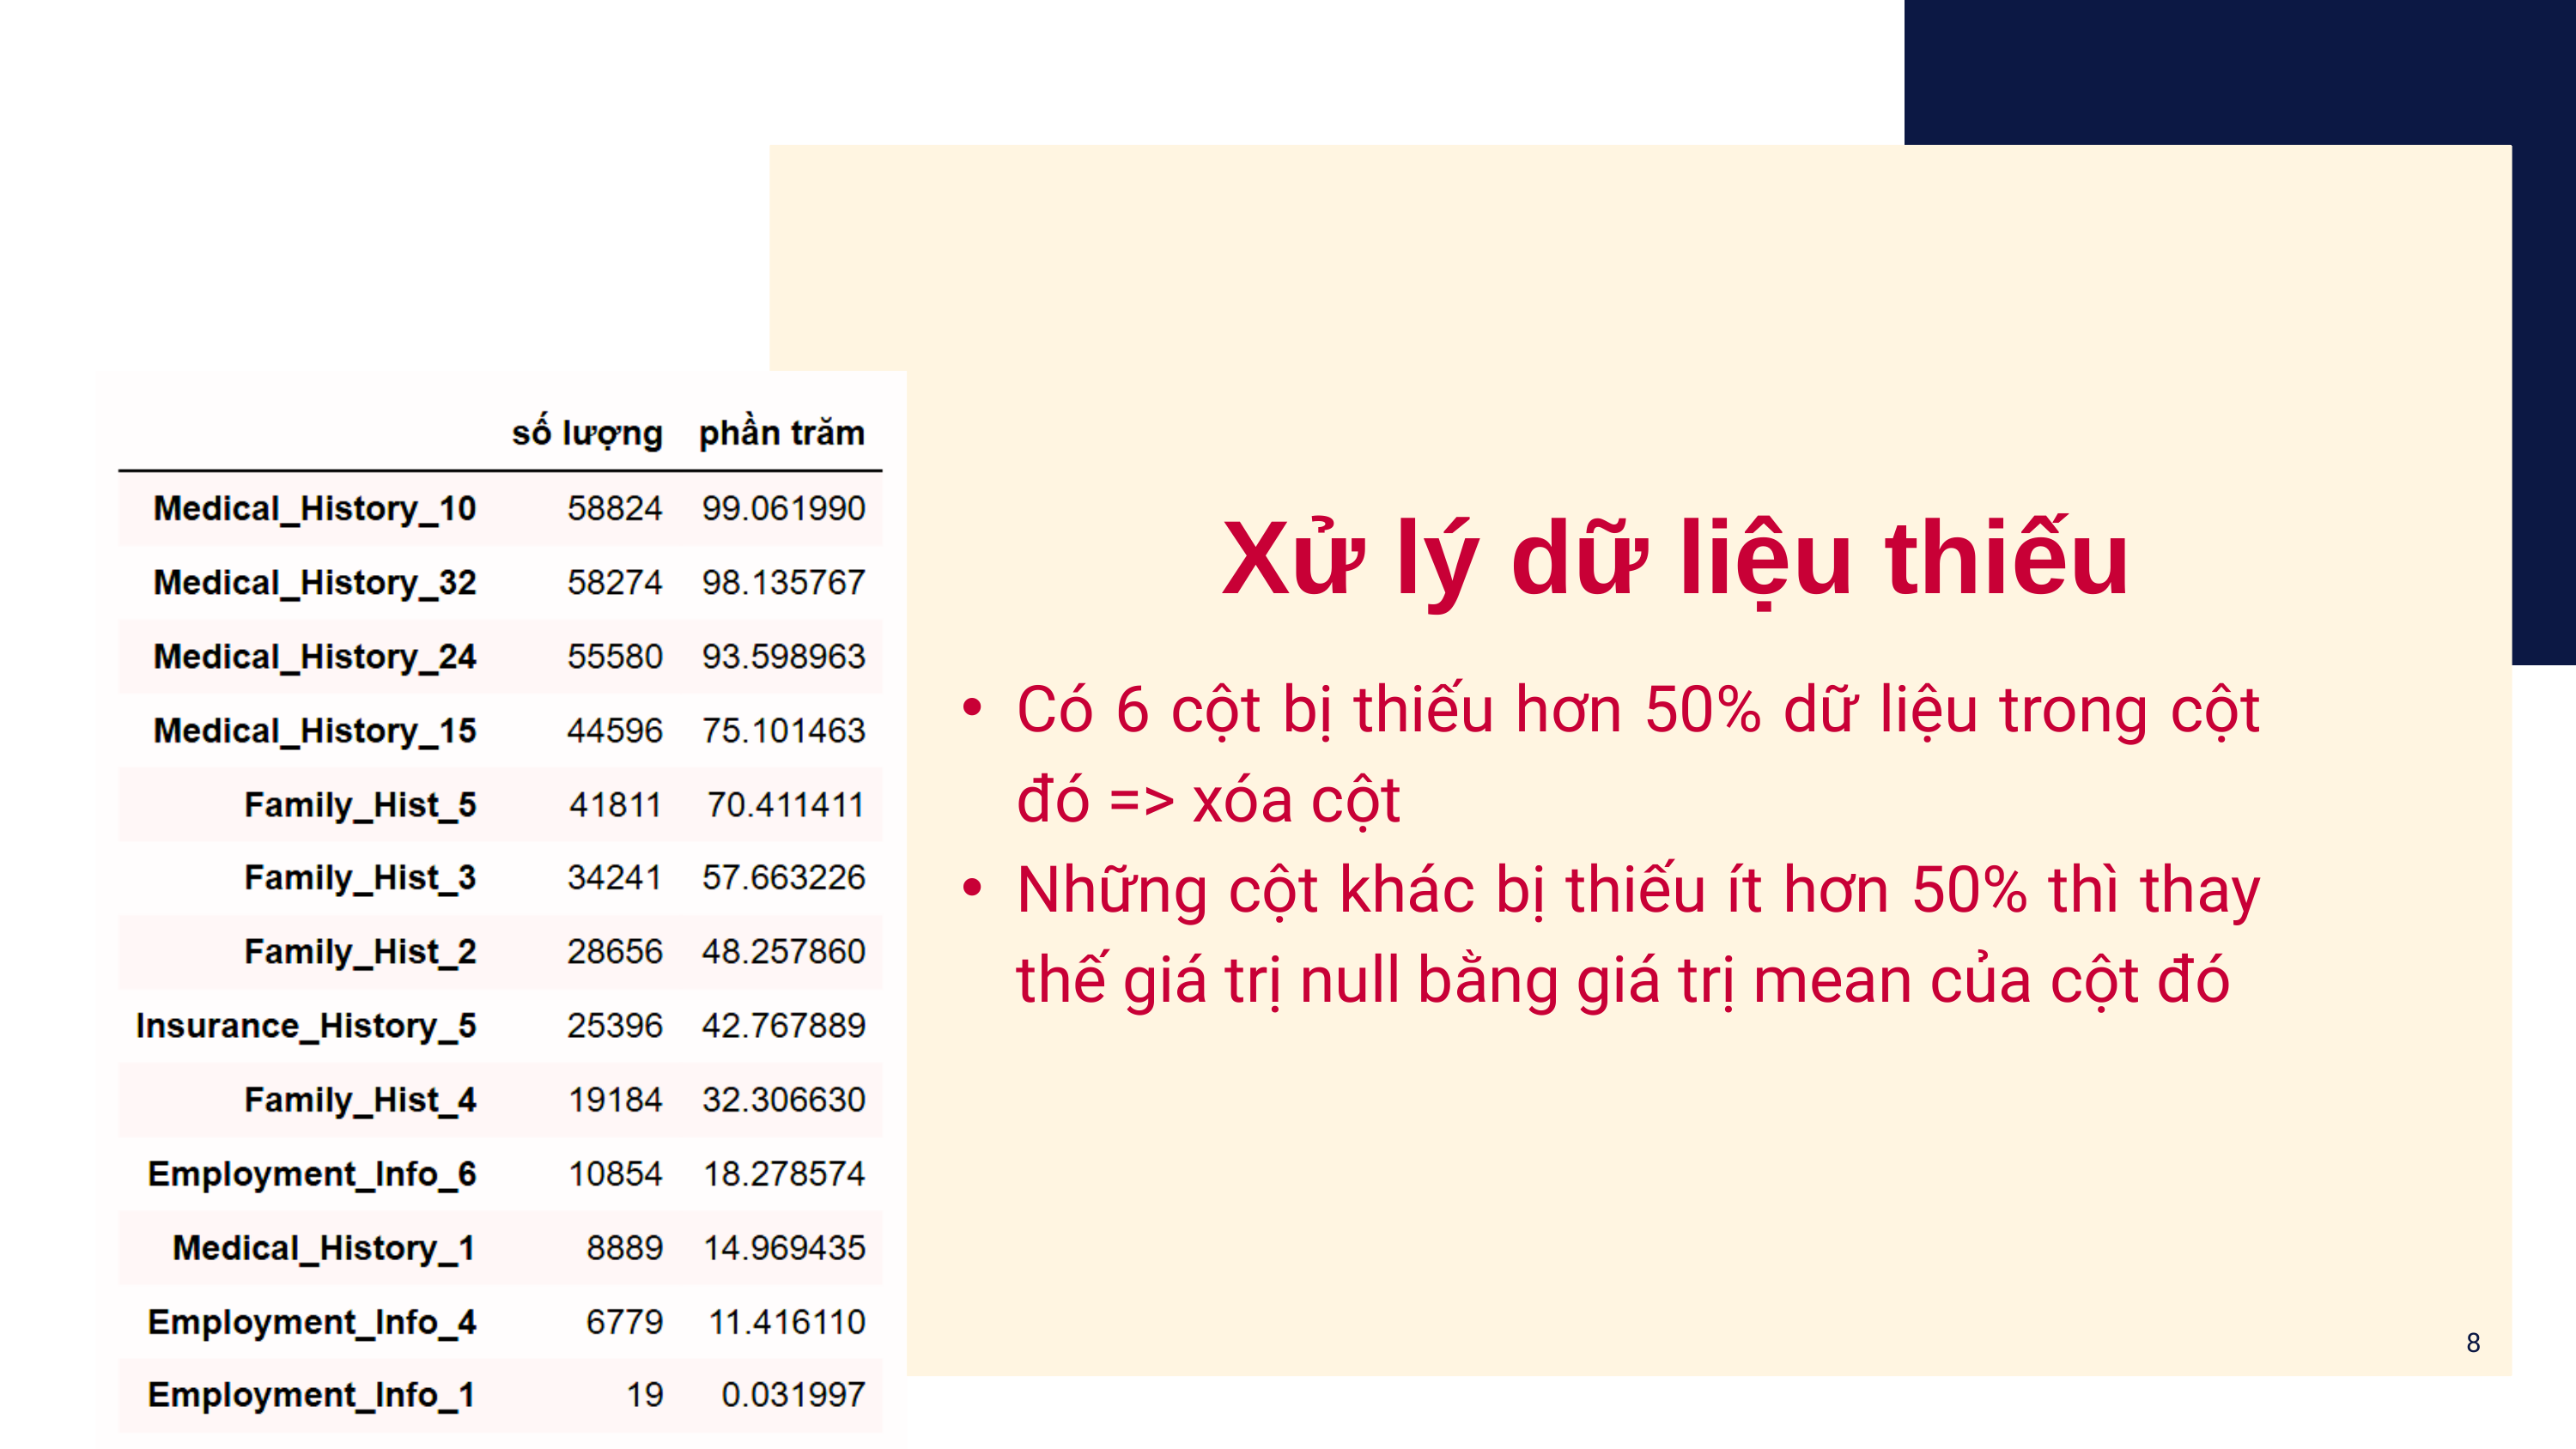

Xử lý dữ liệu thiếu
Có 6 cột bị thiếu hơn 50% dữ liệu trong cột đó => xóa cột
Những cột khác bị thiếu ít hơn 50% thì thay thế giá trị null bằng giá trị mean của cột đó

8